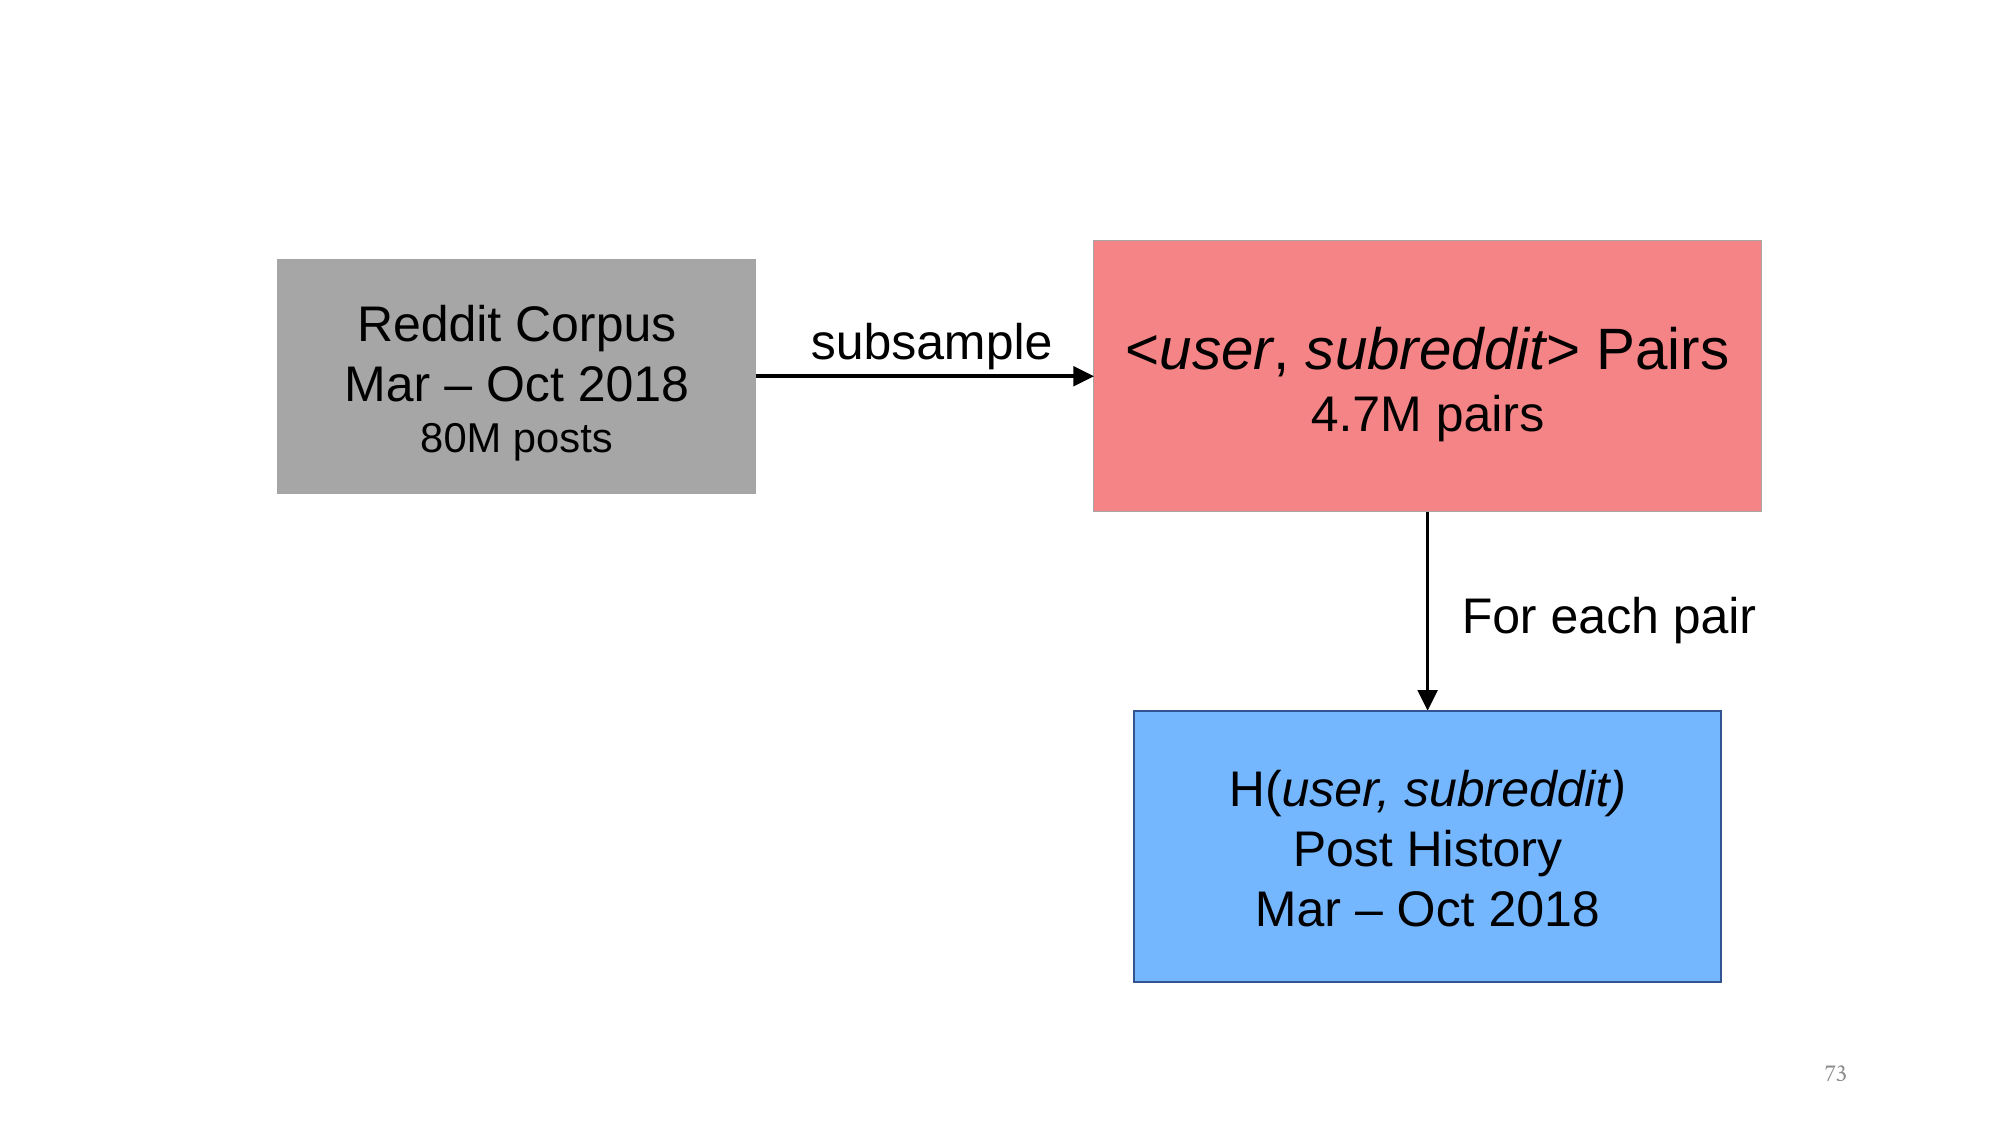

<user, subreddit> Pairs
4.7M pairs
Reddit Corpus
Mar – Oct 2018
80M posts
subsample
For each pair
H(user, subreddit)
Post History
Mar – Oct 2018
73